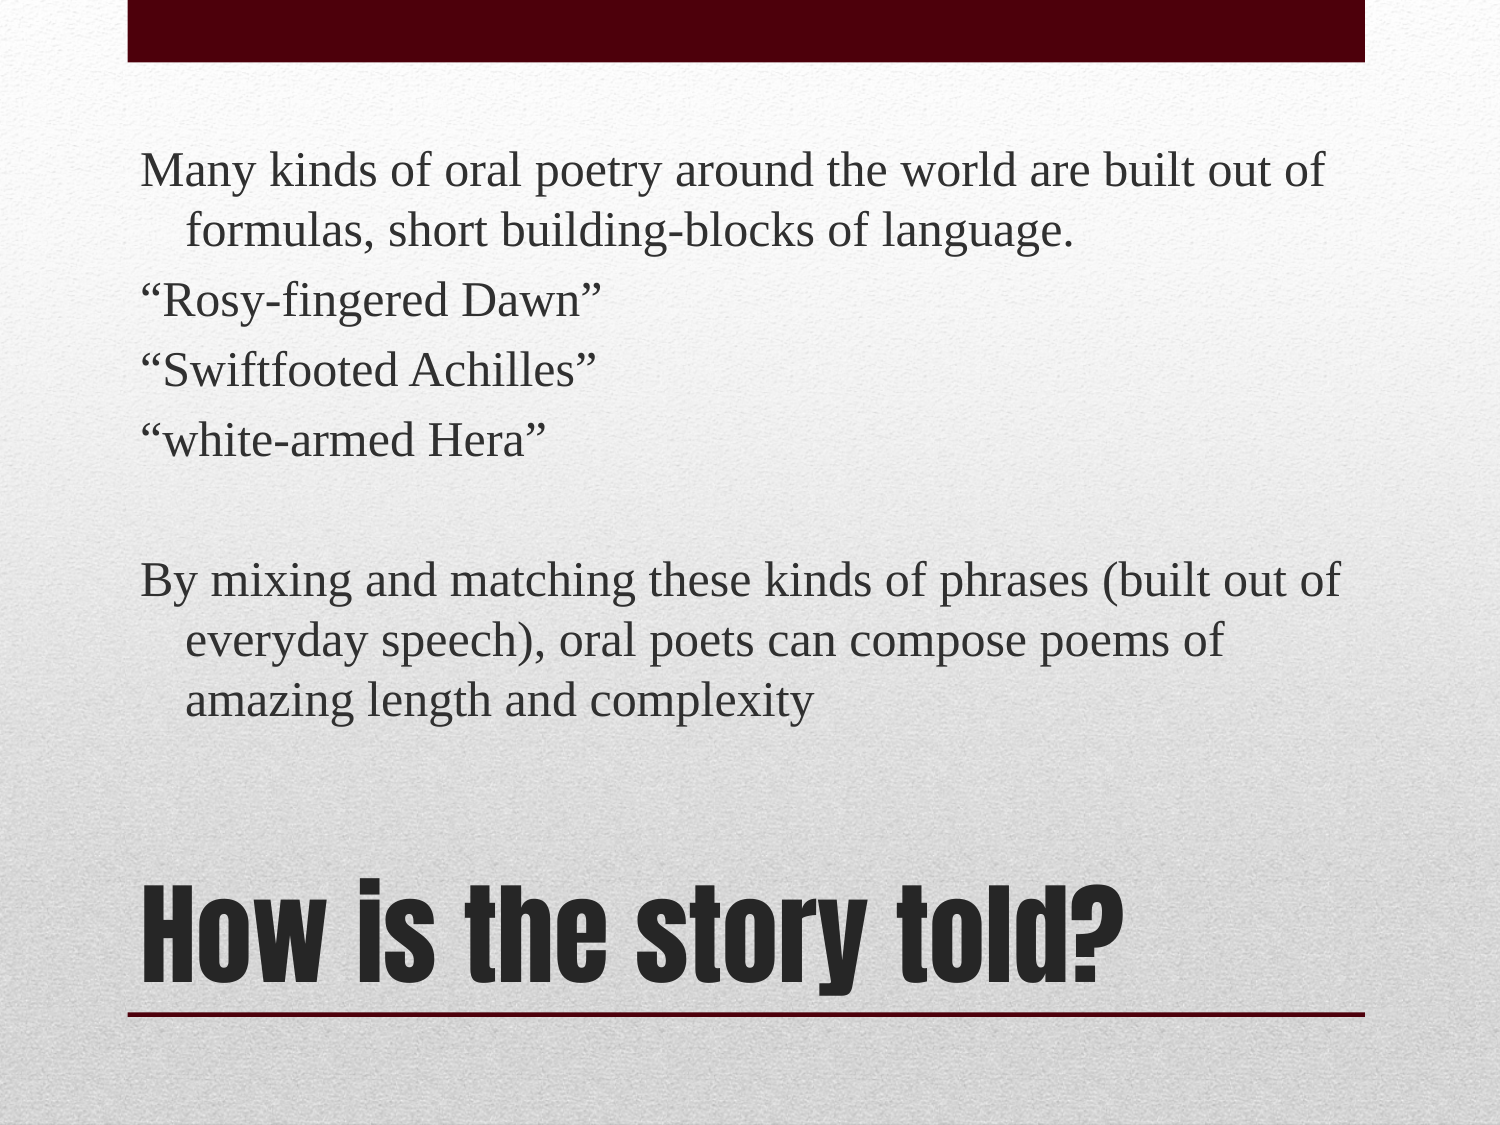

Many kinds of oral poetry around the world are built out of formulas, short building-blocks of language.
“Rosy-fingered Dawn”
“Swiftfooted Achilles”
“white-armed Hera”

By mixing and matching these kinds of phrases (built out of everyday speech), oral poets can compose poems of amazing length and complexity
# How is the story told?